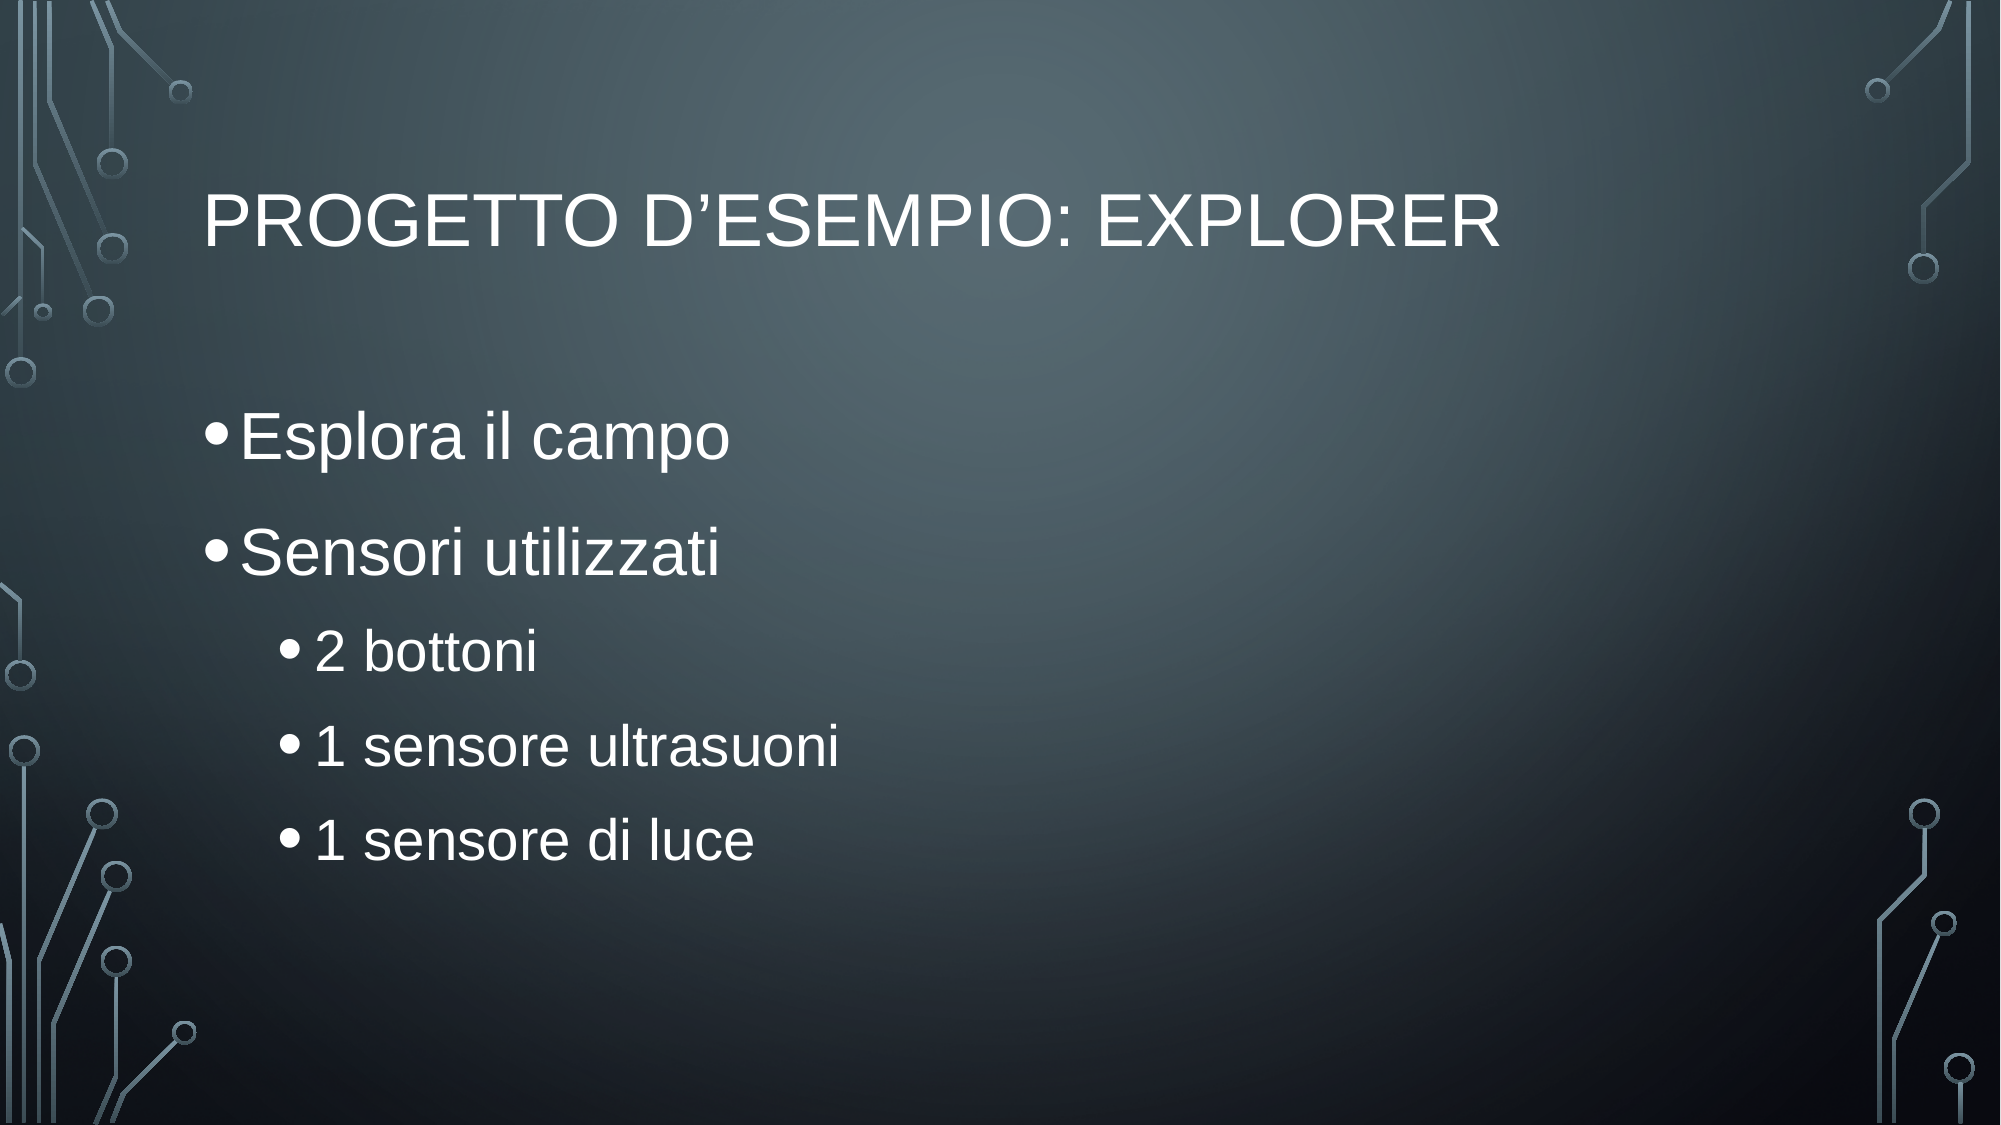

# Progetto d’esempio: Explorer
Esplora il campo
Sensori utilizzati
2 bottoni
1 sensore ultrasuoni
1 sensore di luce